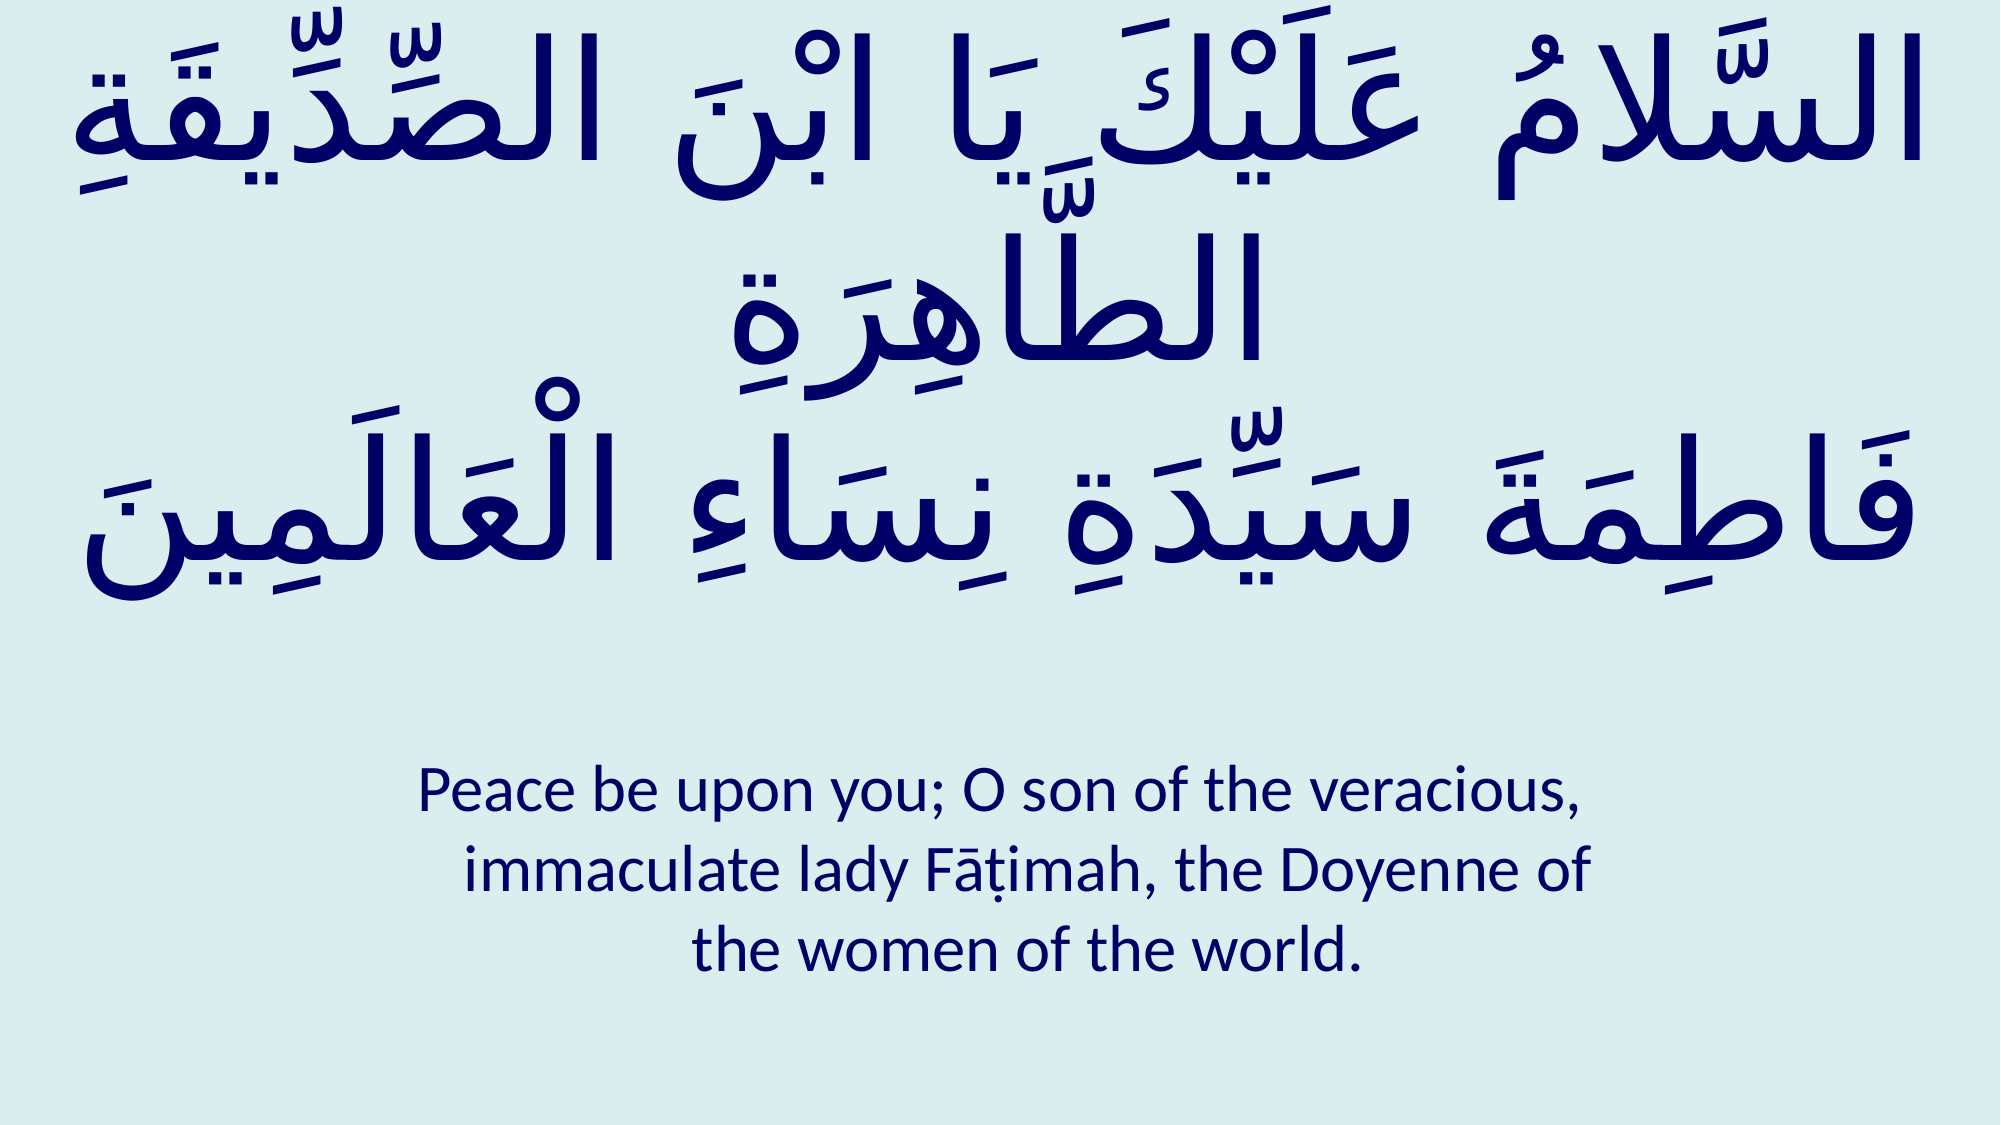

# السَّلامُ عَلَيْكَ يَا ابْنَ الصِّدِّيقَةِ الطَّاهِرَةِ فَاطِمَةَ سَيِّدَةِ نِسَاءِ الْعَالَمِينَ
Peace be upon you; O son of the veracious, immaculate lady Fāṭimah, the Doyenne of the women of the world.